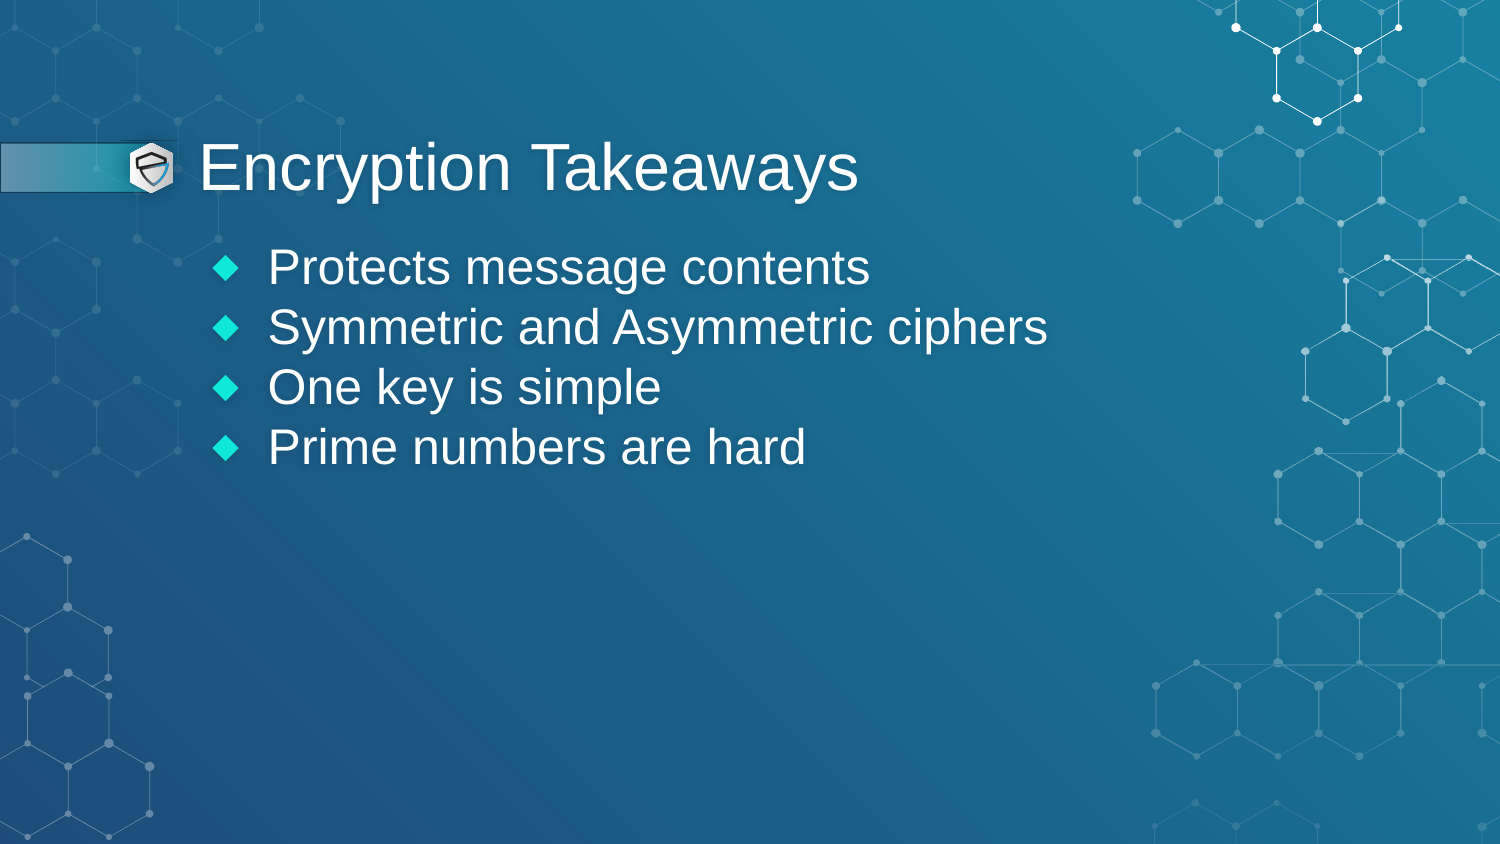

# Encryption Takeaways
Protects message contents
Symmetric and Asymmetric ciphers
One key is simple
Prime numbers are hard